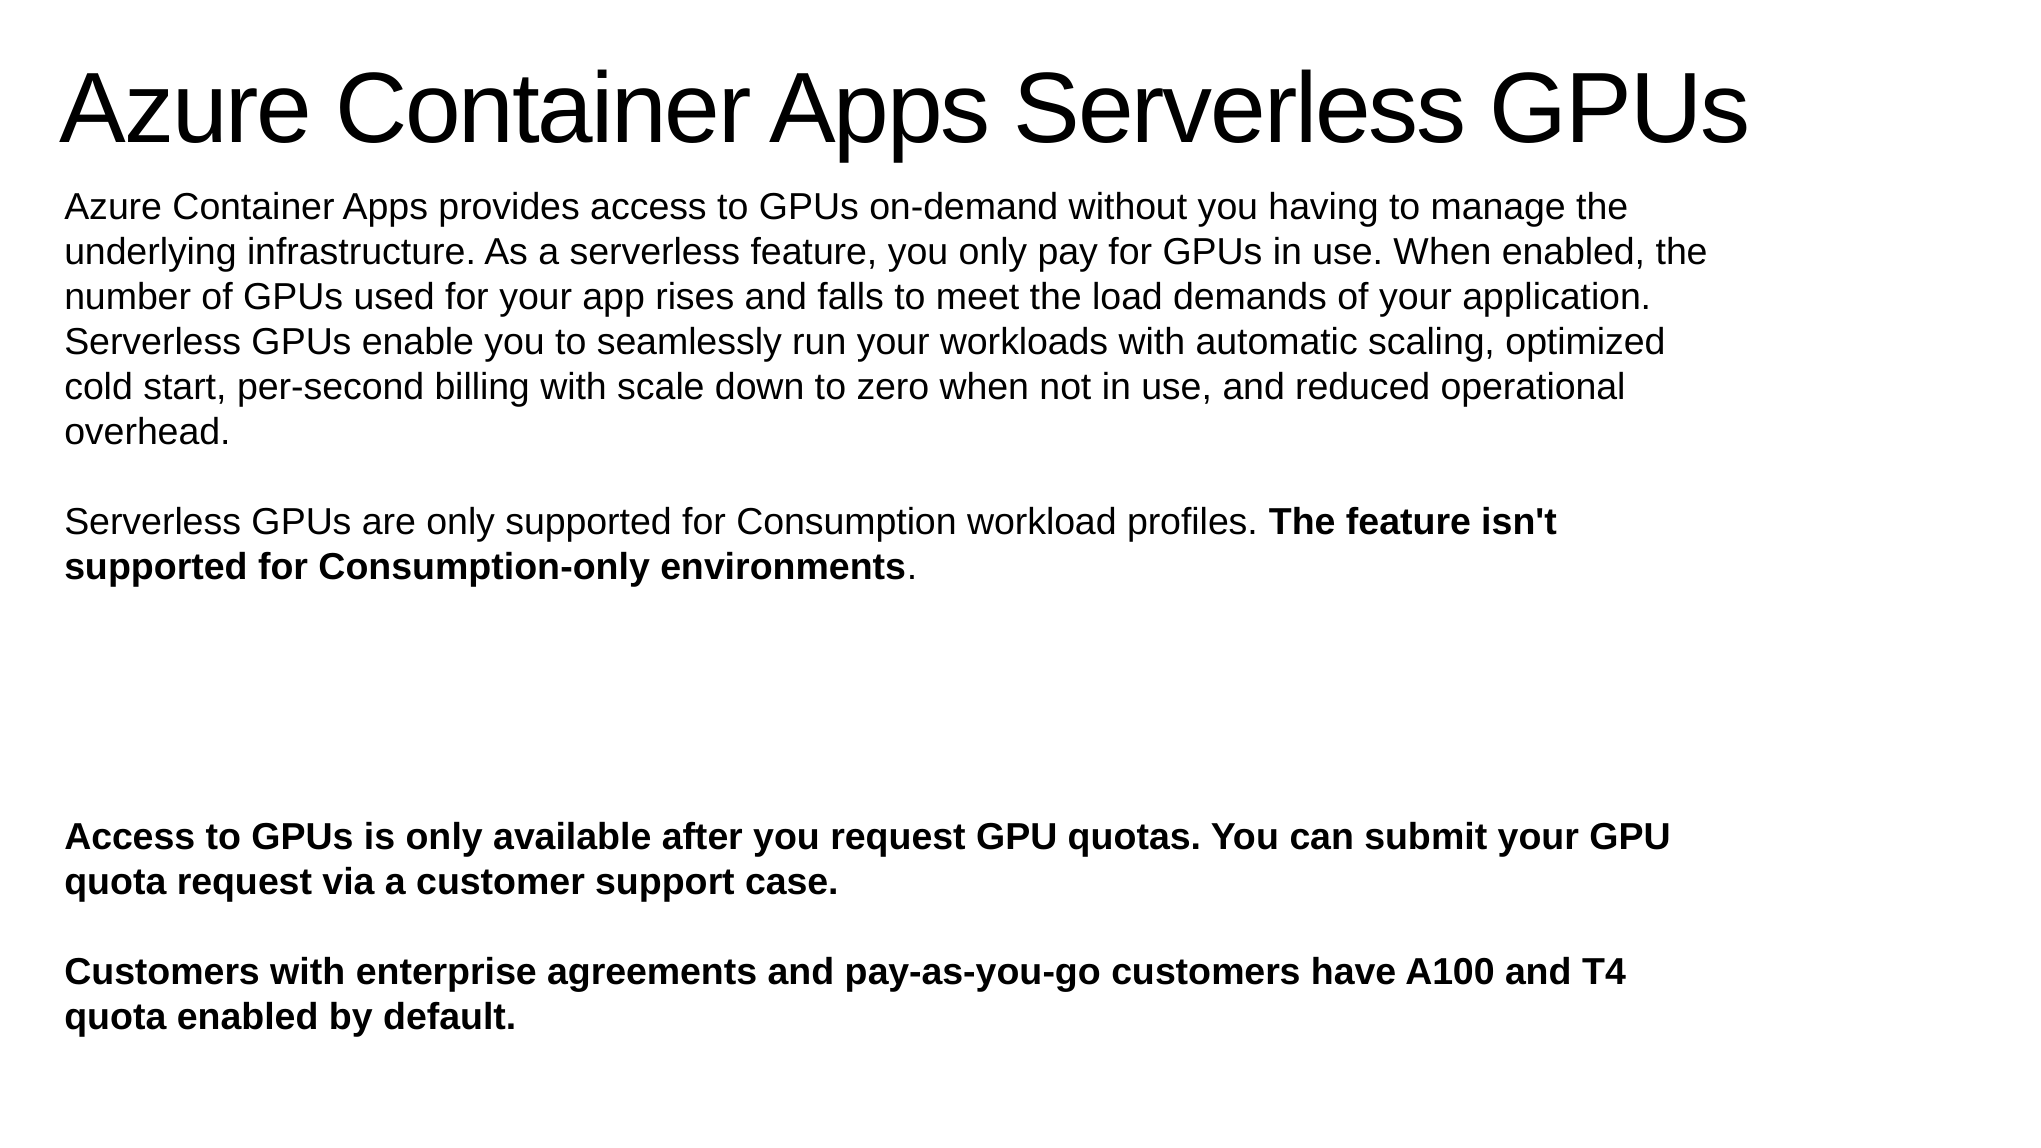

Azure Container Apps Serverless GPUs
Azure Container Apps provides access to GPUs on-demand without you having to manage the underlying infrastructure. As a serverless feature, you only pay for GPUs in use. When enabled, the number of GPUs used for your app rises and falls to meet the load demands of your application. Serverless GPUs enable you to seamlessly run your workloads with automatic scaling, optimized cold start, per-second billing with scale down to zero when not in use, and reduced operational overhead.

Serverless GPUs are only supported for Consumption workload profiles. The feature isn't supported for Consumption-only environments.

Access to GPUs is only available after you request GPU quotas. You can submit your GPU quota request via a customer support case.

Customers with enterprise agreements and pay-as-you-go customers have A100 and T4 quota enabled by default.